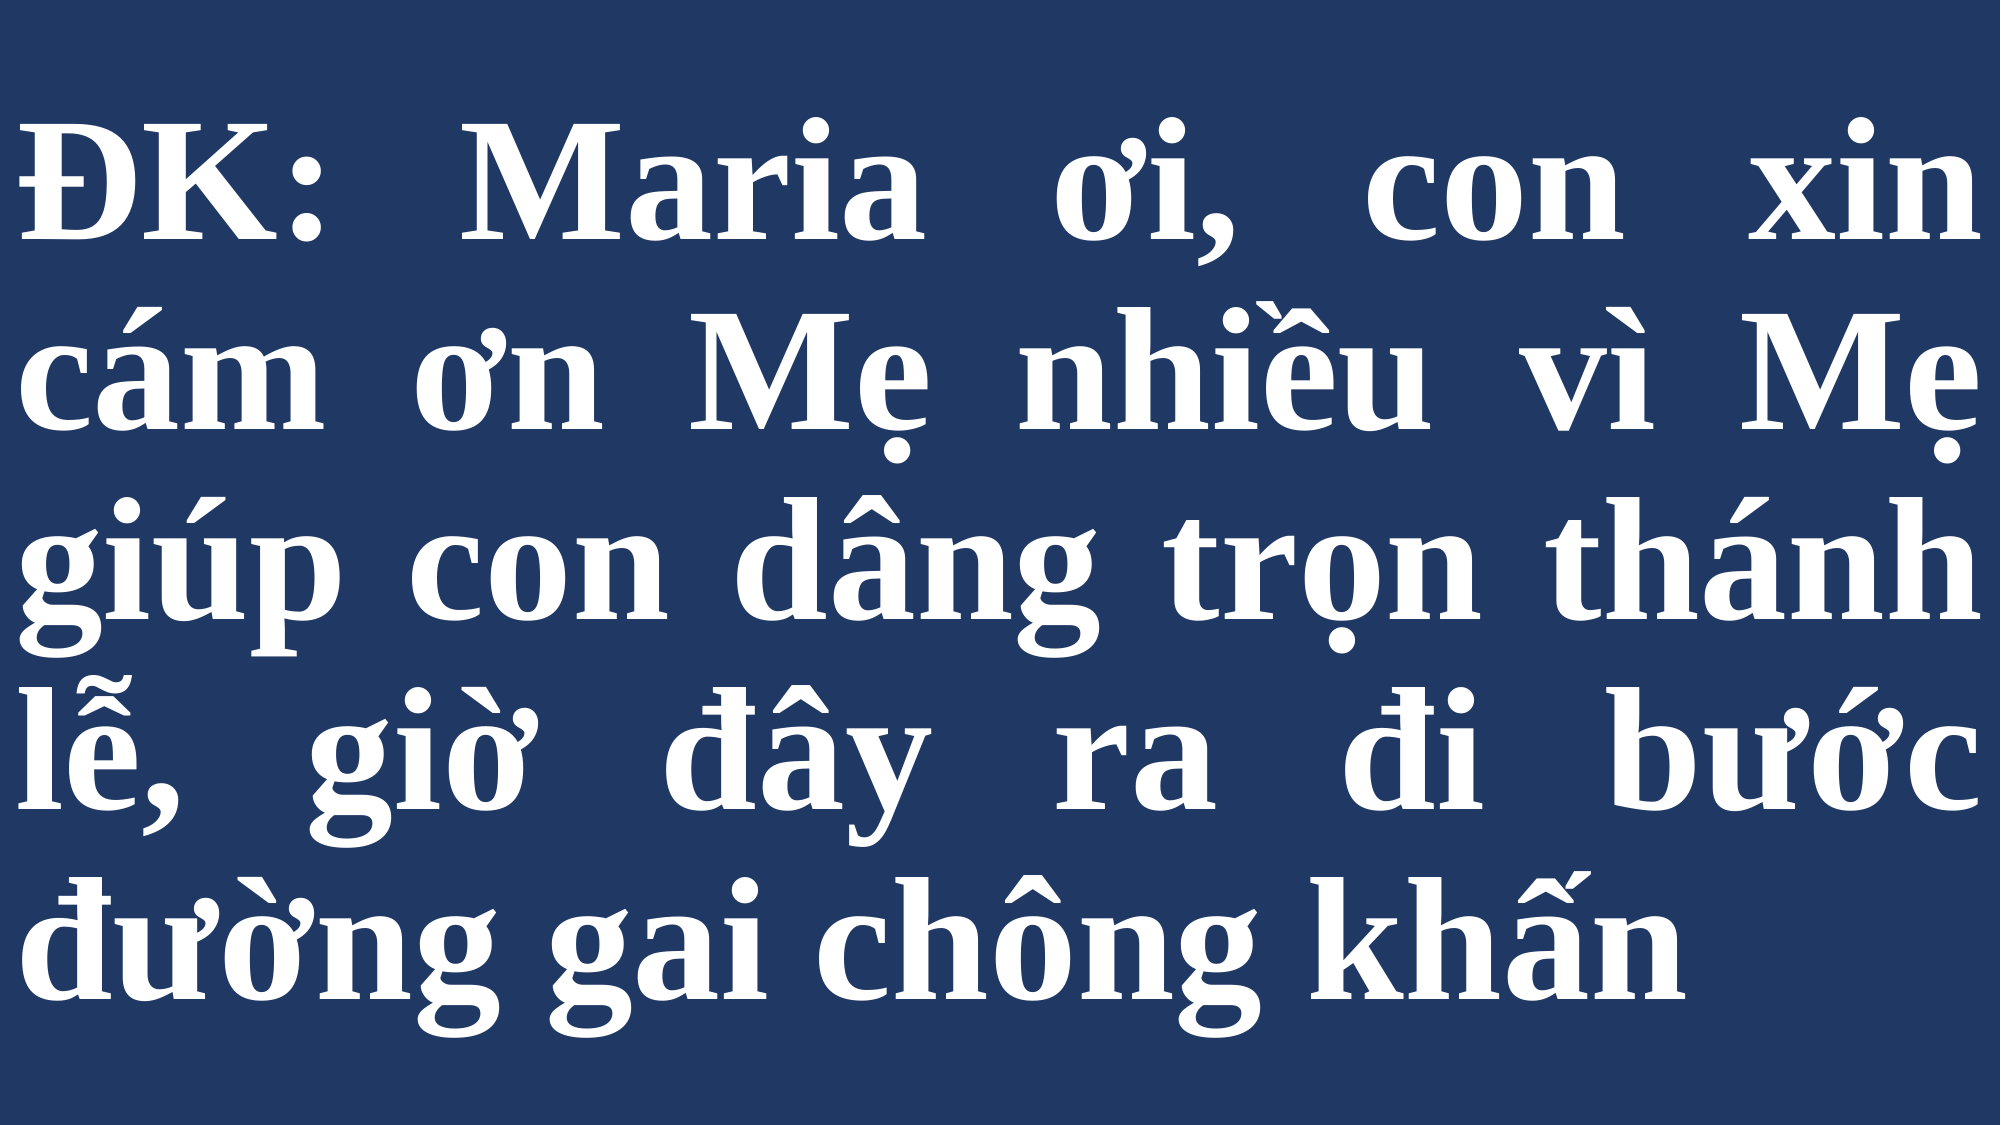

# ĐK: Maria ơi, con xin cám ơn Mẹ nhiều vì Mẹ giúp con dâng trọn thánh lễ, giờ đây ra đi bước đường gai chông khấn